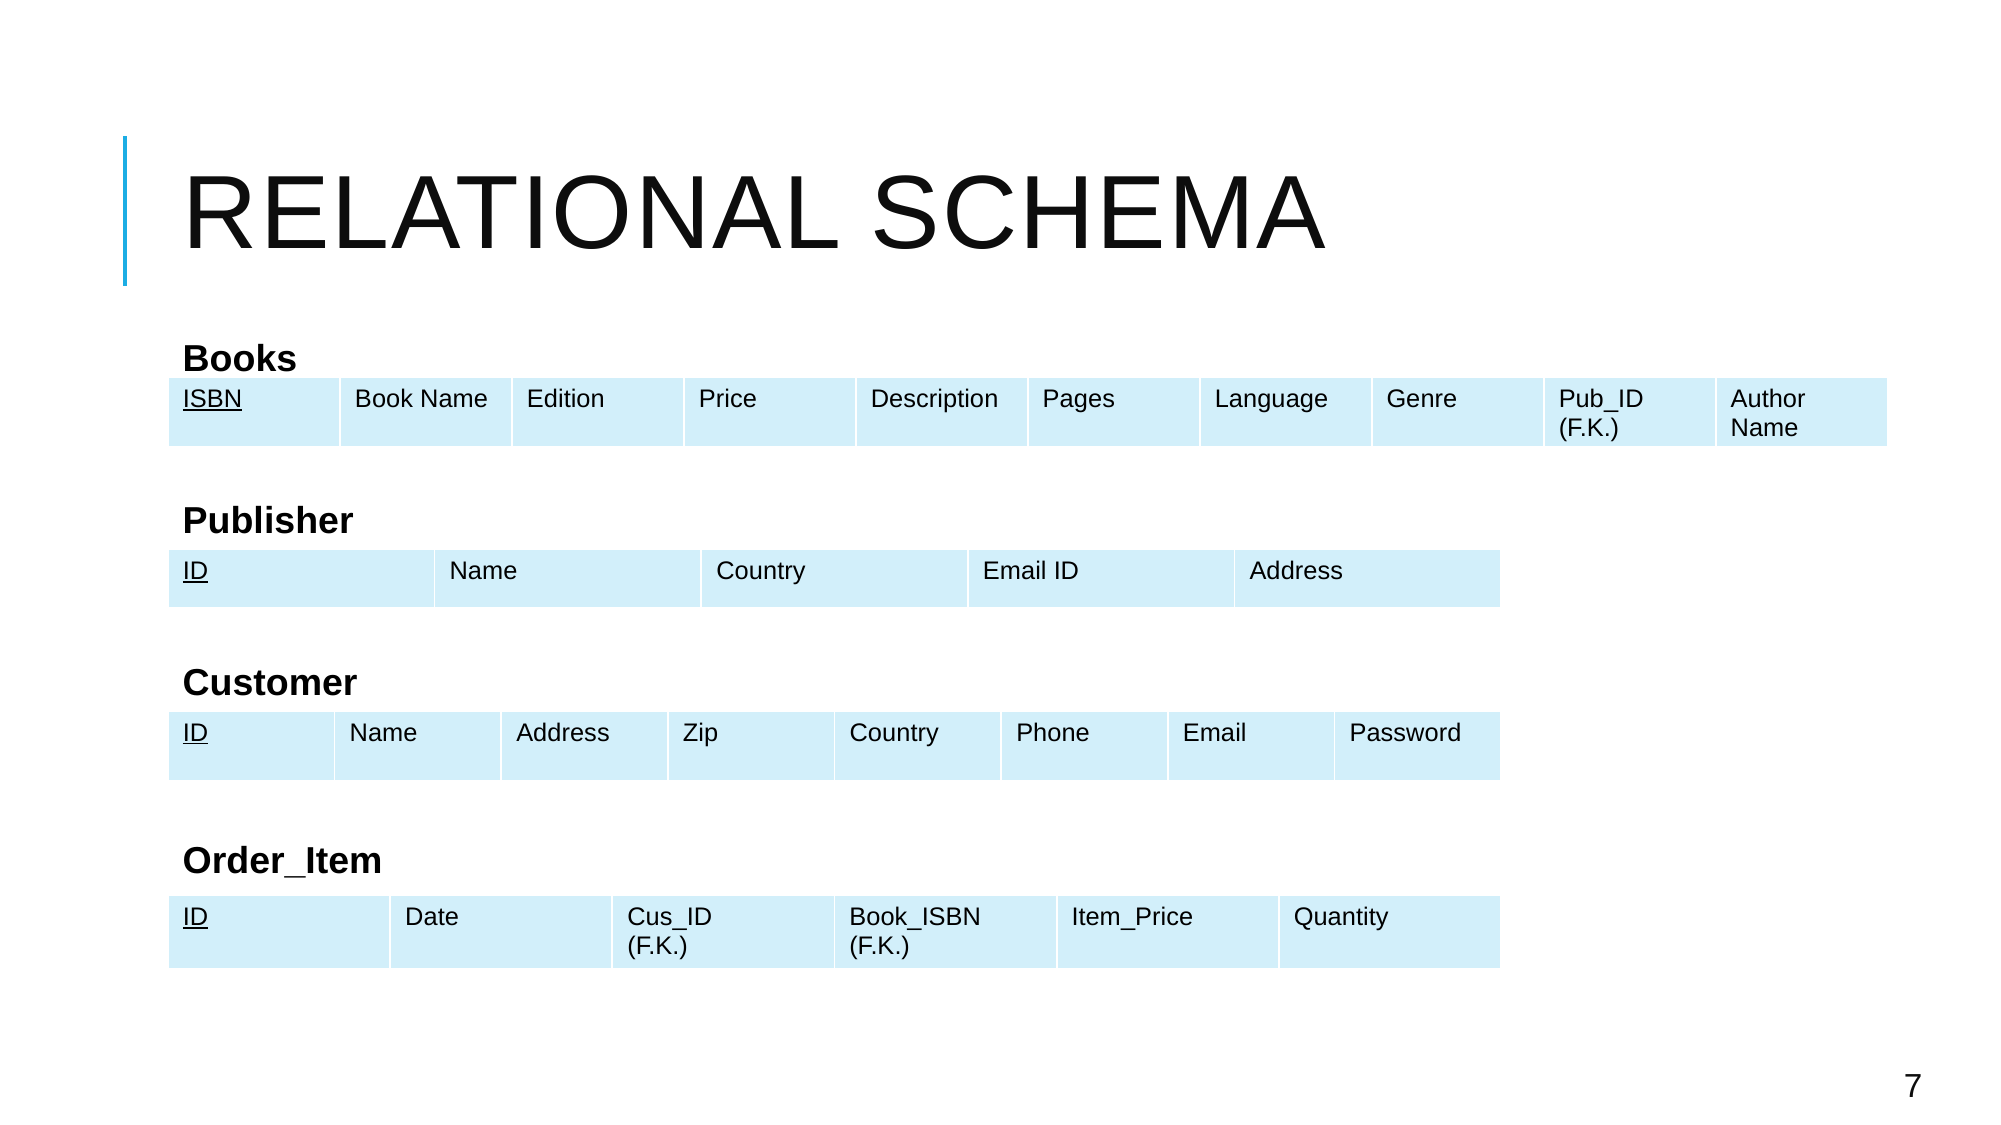

RELATIONAL SCHEMA
Books
| ISBN | Book Name | Edition | Price | Description | Pages | Language | Genre | Pub\_ID (F.K.) | Author Name |
| --- | --- | --- | --- | --- | --- | --- | --- | --- | --- |
Publisher
| ID | Name | Country | Email ID | Address |
| --- | --- | --- | --- | --- |
Customer
| ID | Name | Address | Zip | Country | Phone | Email | Password |
| --- | --- | --- | --- | --- | --- | --- | --- |
Order_Item
| ID | Date | Cus\_ID (F.K.) | Book\_ISBN (F.K.) | Item\_Price | Quantity |
| --- | --- | --- | --- | --- | --- |
7